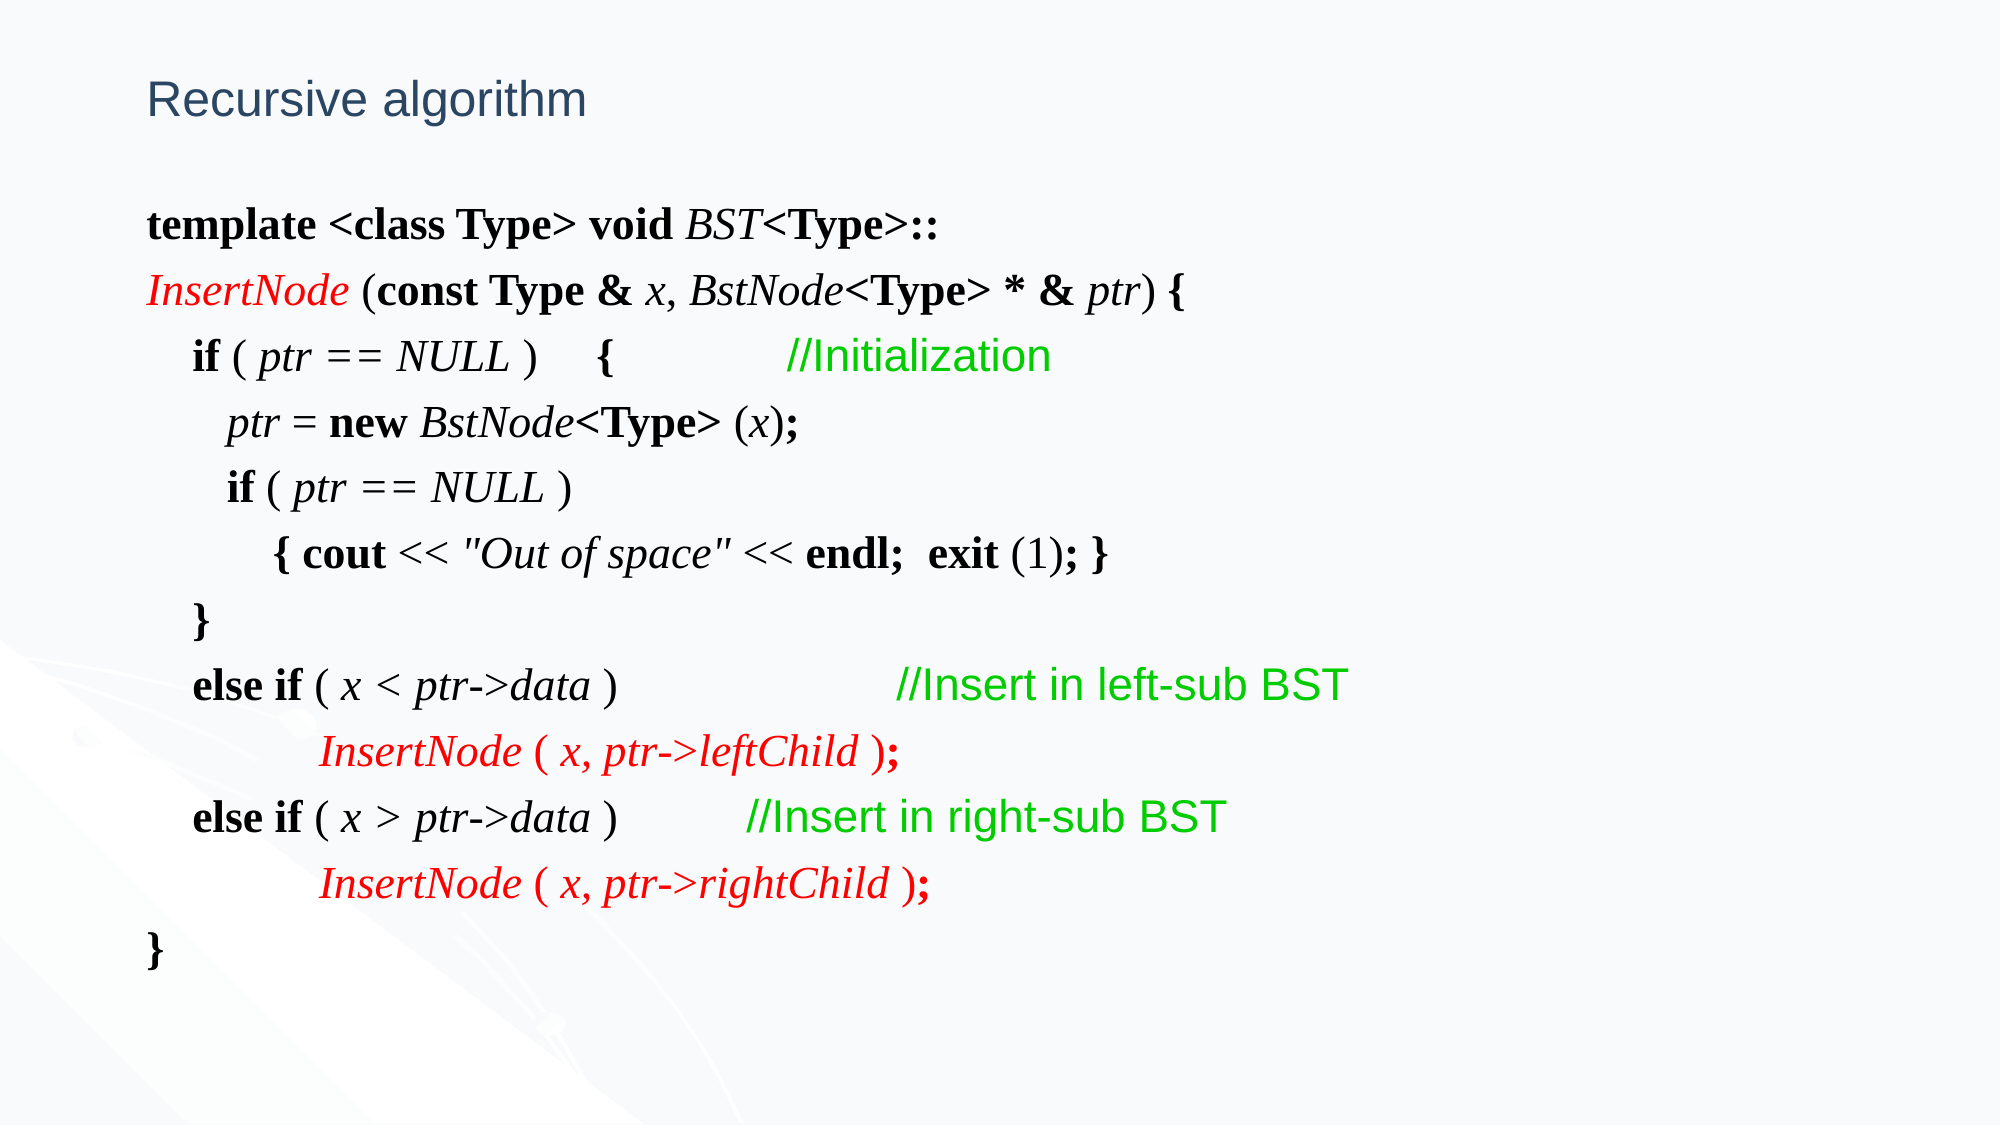

Recursive algorithm
template <class Type> void BST<Type>::
InsertNode (const Type & x, BstNode<Type> * & ptr) {
    if ( ptr == NULL )	{               //Initialization
       ptr = new BstNode<Type> (x);
       if ( ptr == NULL )
           { cout << "Out of space" << endl;  exit (1); }
    }
    else if ( x < ptr->data )                	//Insert in left-sub BST
               InsertNode ( x, ptr->leftChild );
    else if ( x > ptr->data )       	//Insert in right-sub BST
               InsertNode ( x, ptr->rightChild );
}